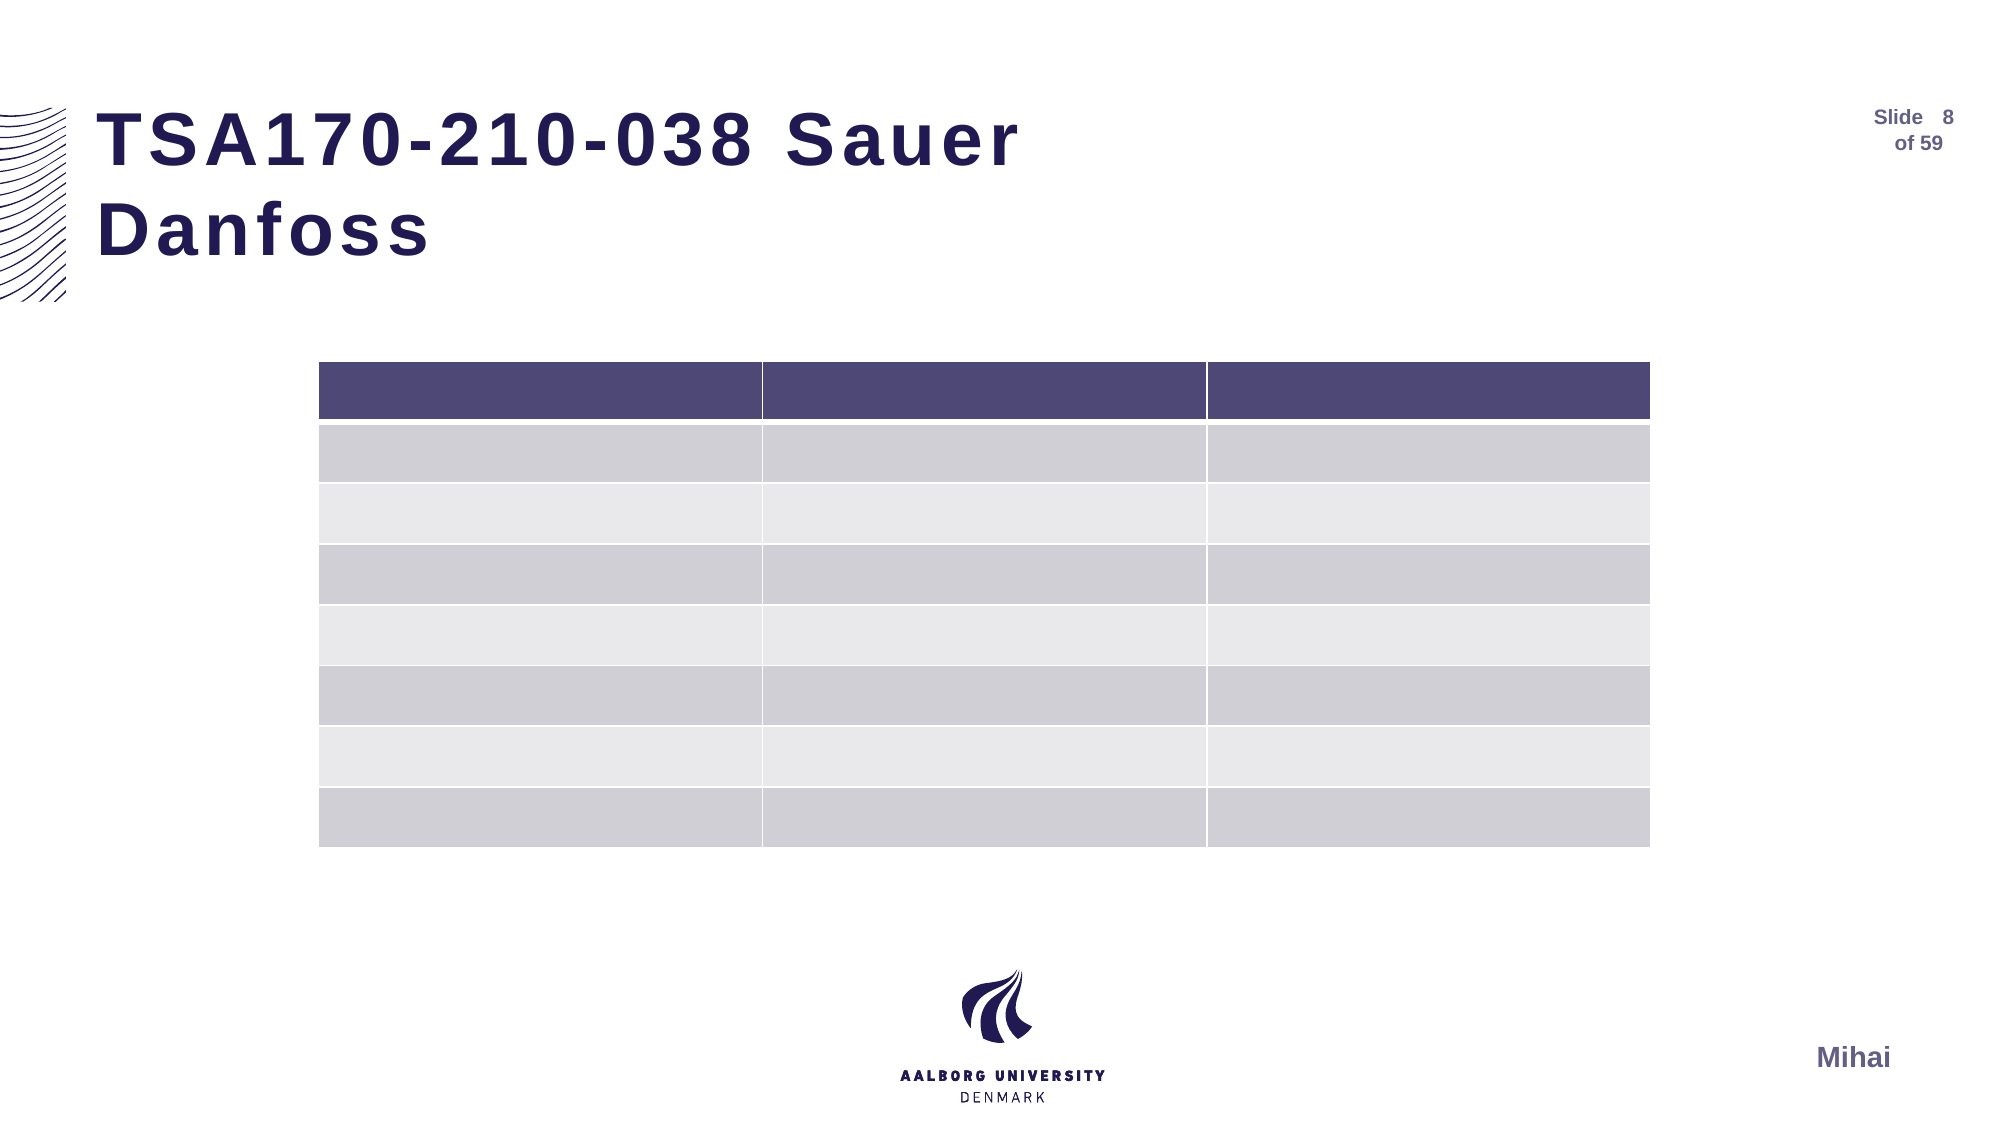

# TSA170-210-038 Sauer Danfoss
Slide
8
of 59
|  |  |  |
| --- | --- | --- |
|  |  |  |
|  |  |  |
|  |  |  |
|  |  |  |
|  |  |  |
|  |  |  |
|  |  |  |
Mihai